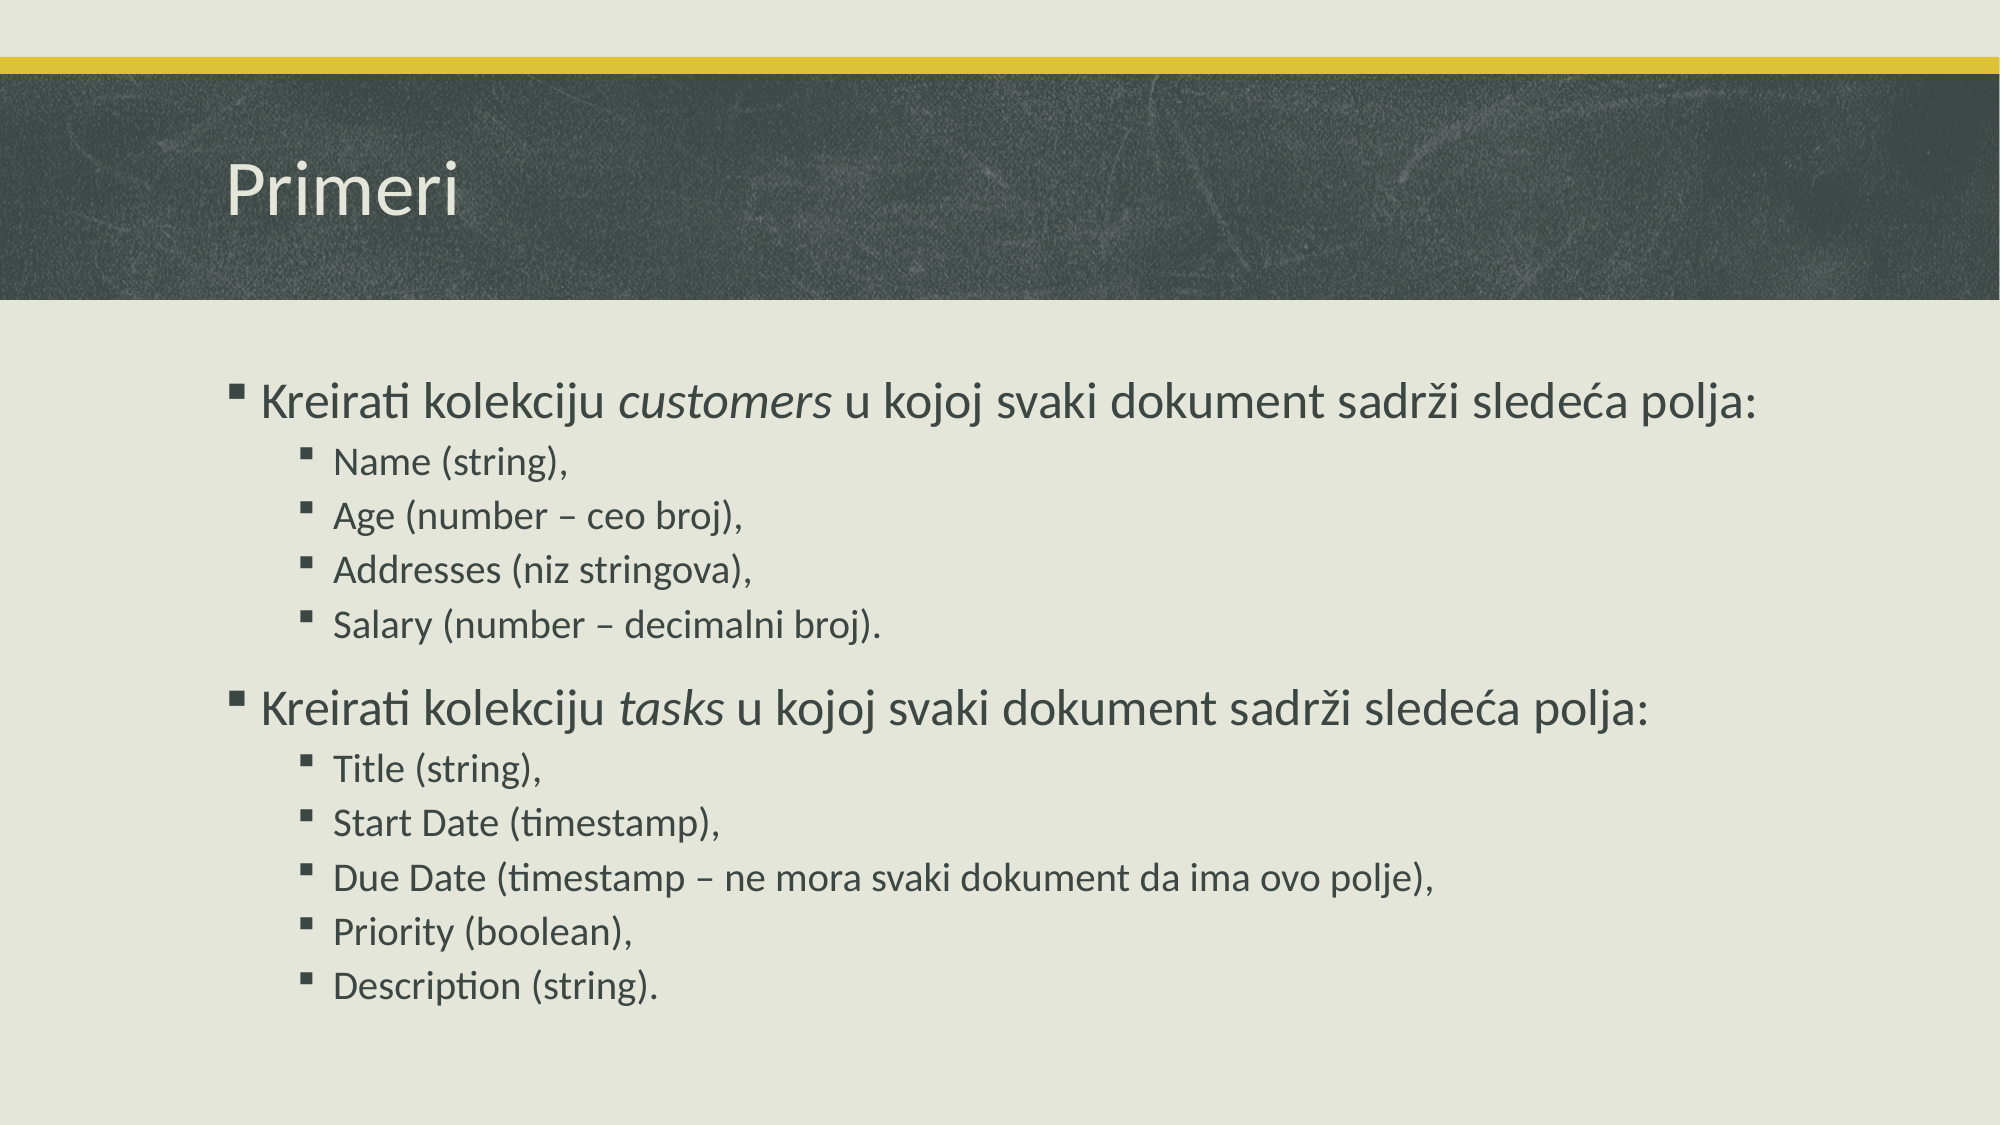

# Primeri
Kreirati kolekciju customers u kojoj svaki dokument sadrži sledeća polja:
Name (string),
Age (number – ceo broj),
Addresses (niz stringova),
Salary (number – decimalni broj).
Kreirati kolekciju tasks u kojoj svaki dokument sadrži sledeća polja:
Title (string),
Start Date (timestamp),
Due Date (timestamp – ne mora svaki dokument da ima ovo polje),
Priority (boolean),
Description (string).